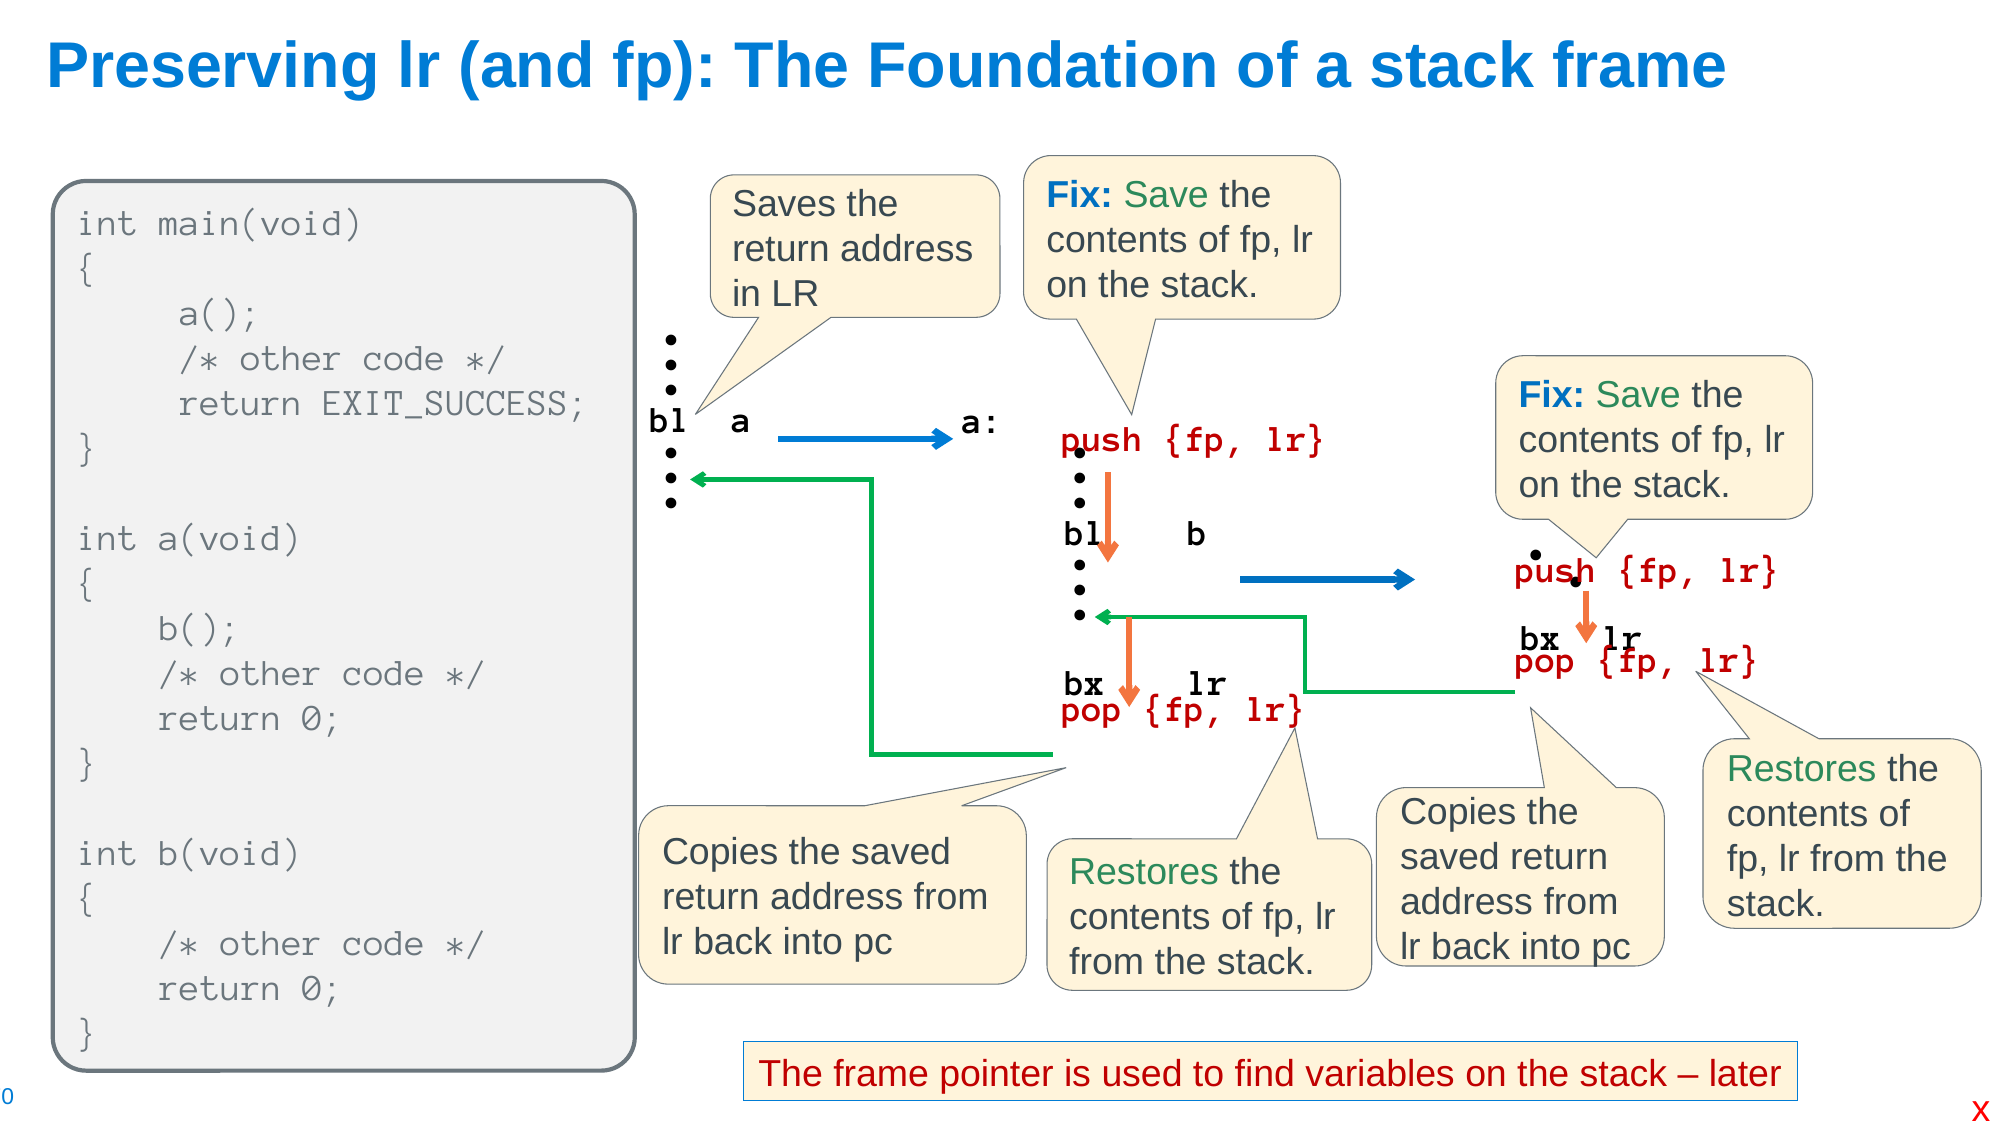

# Preserving lr (and fp): The Foundation of a stack frame
Fix: Save the contents of fp, lr on the stack.
Saves the return address in LR
int main(void)
{
     a();
     /* other code */
     return EXIT_SUCCESS;
}

int a(void)
{
    b();
    /* other code */
    return 0;
}

int b(void)
{
    /* other code */
    return 0;
}
| ● ● ● bl a ● ● ● | a: ● ● ● bl b ● ● ● bx lr | b: ● ● bx lr |
| --- | --- | --- |
|  |  |  |
Fix: Save the contents of fp, lr on the stack.
    push {fp, lr}

    pop {fp, lr}
    push {fp, lr}

    pop {fp, lr}
Restores the contents of fp, lr from the stack.
Copies the saved return address from lr back into pc
Copies the saved return address from lr back into pc
Restores the contents of fp, lr from the stack.
The frame pointer is used to find variables on the stack – later
x